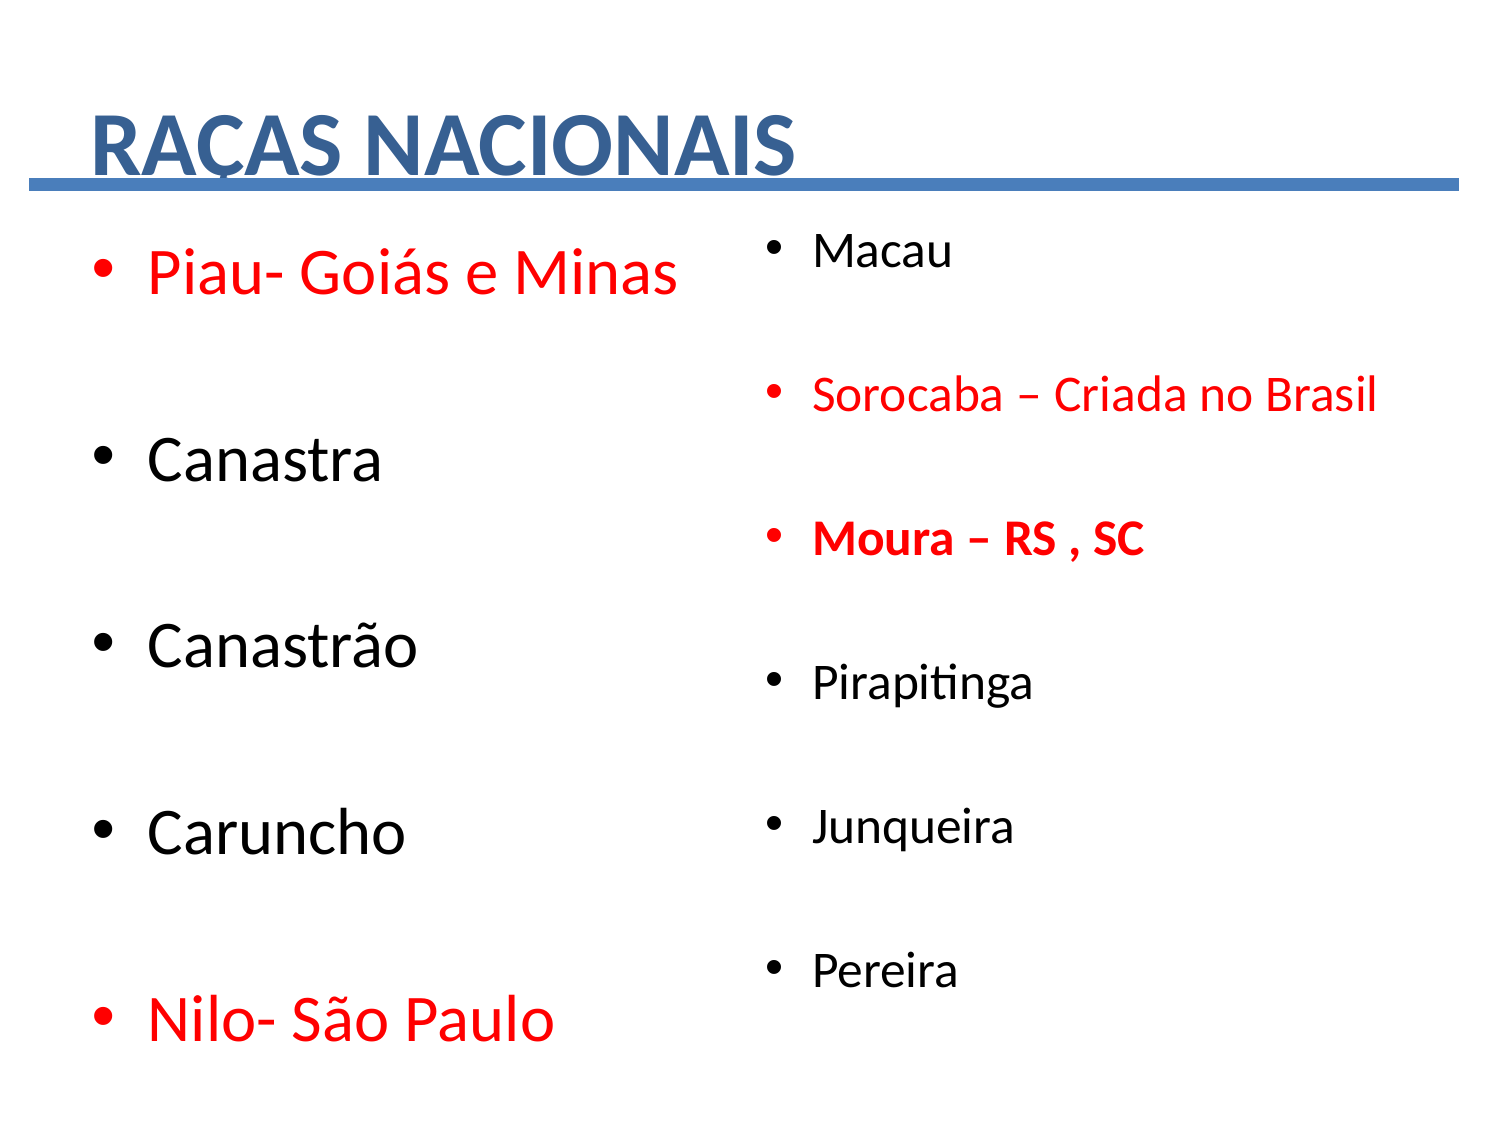

# RAÇAS NACIONAIS
Macau

Sorocaba – Criada no Brasil

Moura – RS , SC

Pirapitinga

Junqueira

Pereira

Piau- Goiás e Minas

Canastra

Canastrão

Caruncho

Nilo- São Paulo